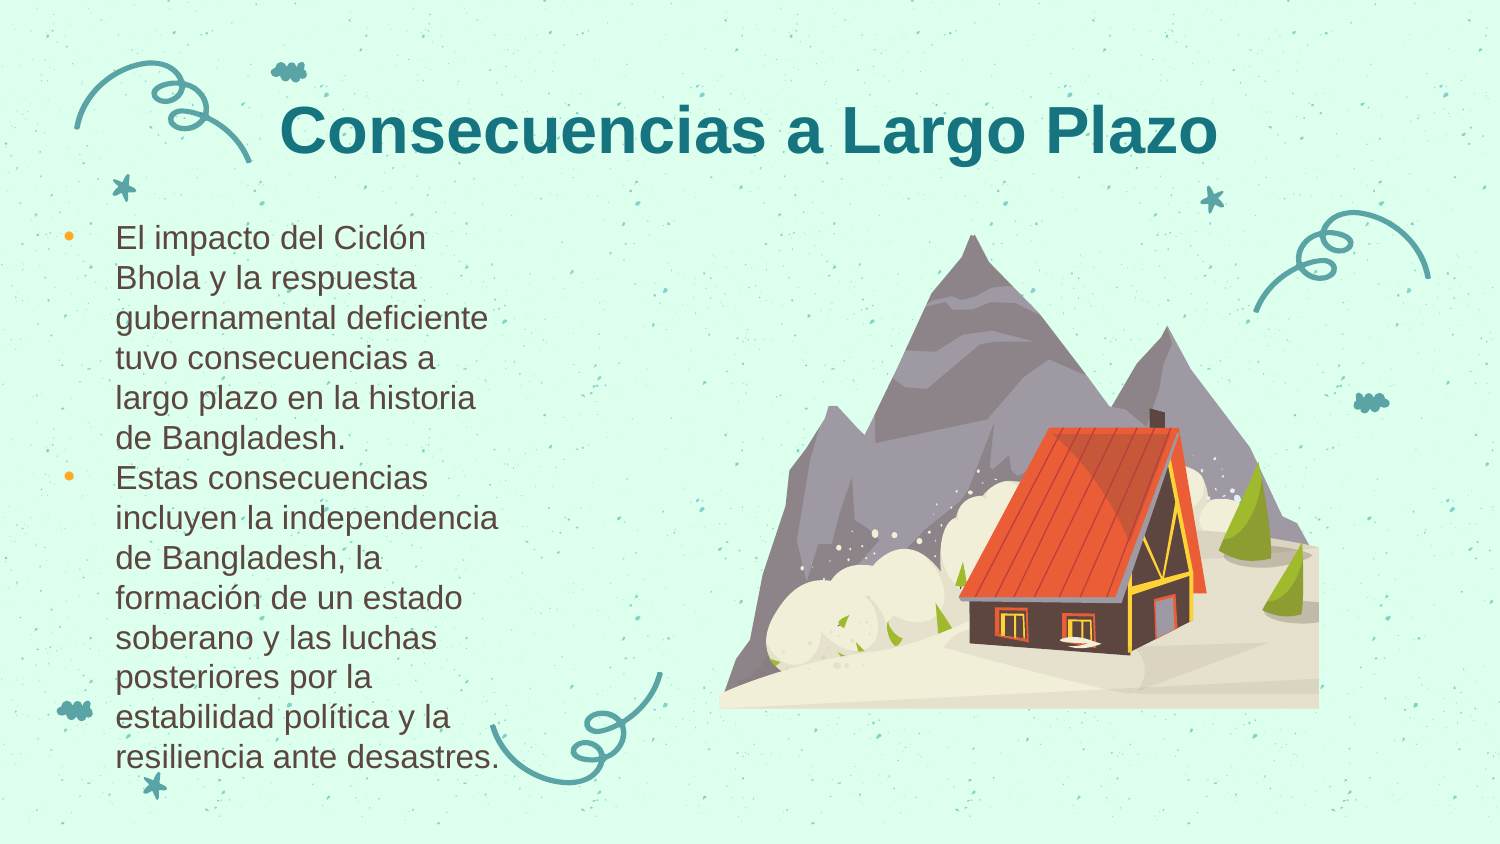

Consecuencias a Largo Plazo

El impacto del Ciclón Bhola y la respuesta gubernamental deficiente tuvo consecuencias a largo plazo en la historia de Bangladesh.
Estas consecuencias incluyen la independencia de Bangladesh, la formación de un estado soberano y las luchas posteriores por la estabilidad política y la resiliencia ante desastres.